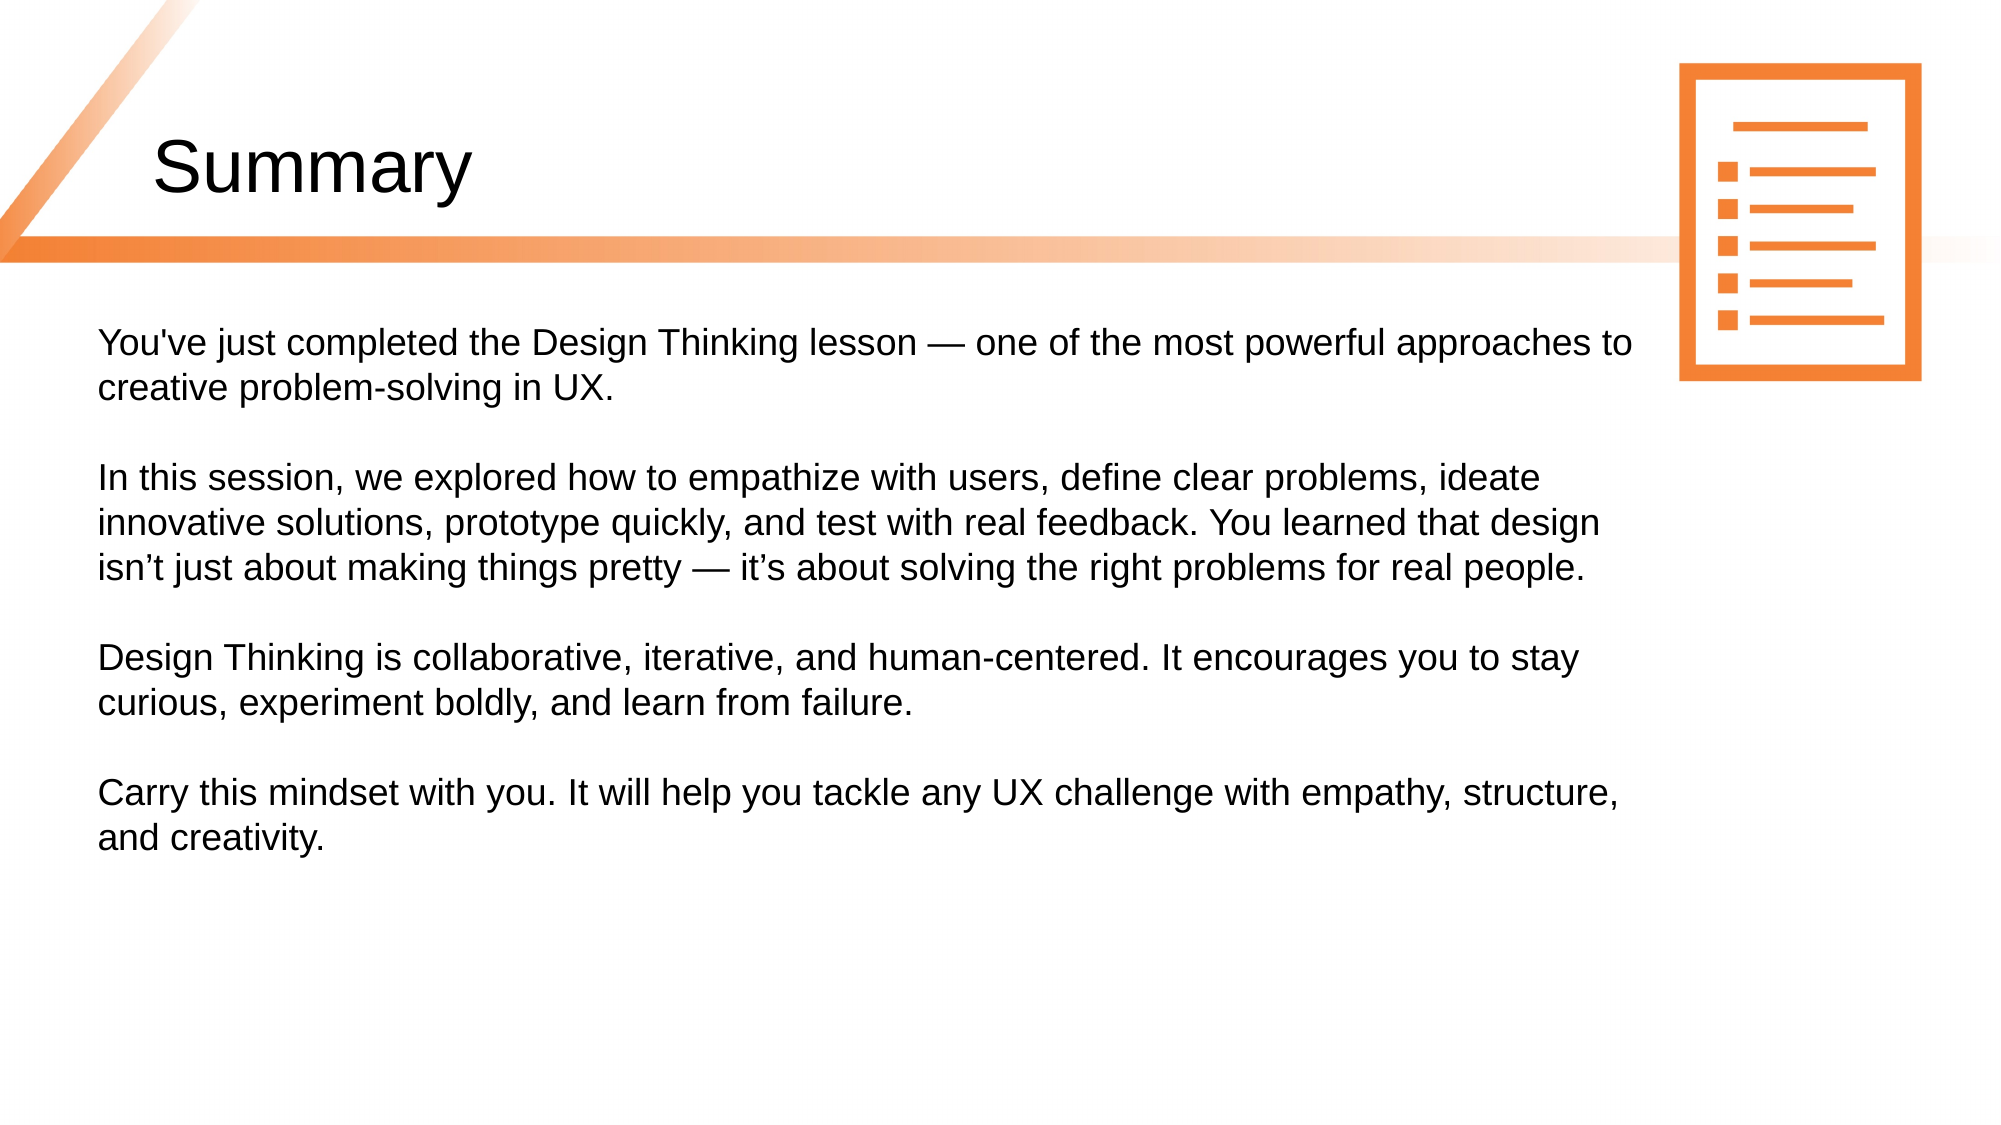

# Summary
You've just completed the Design Thinking lesson — one of the most powerful approaches to creative problem-solving in UX.

In this session, we explored how to empathize with users, define clear problems, ideate innovative solutions, prototype quickly, and test with real feedback. You learned that design isn’t just about making things pretty — it’s about solving the right problems for real people.

Design Thinking is collaborative, iterative, and human-centered. It encourages you to stay curious, experiment boldly, and learn from failure.

Carry this mindset with you. It will help you tackle any UX challenge with empathy, structure, and creativity.